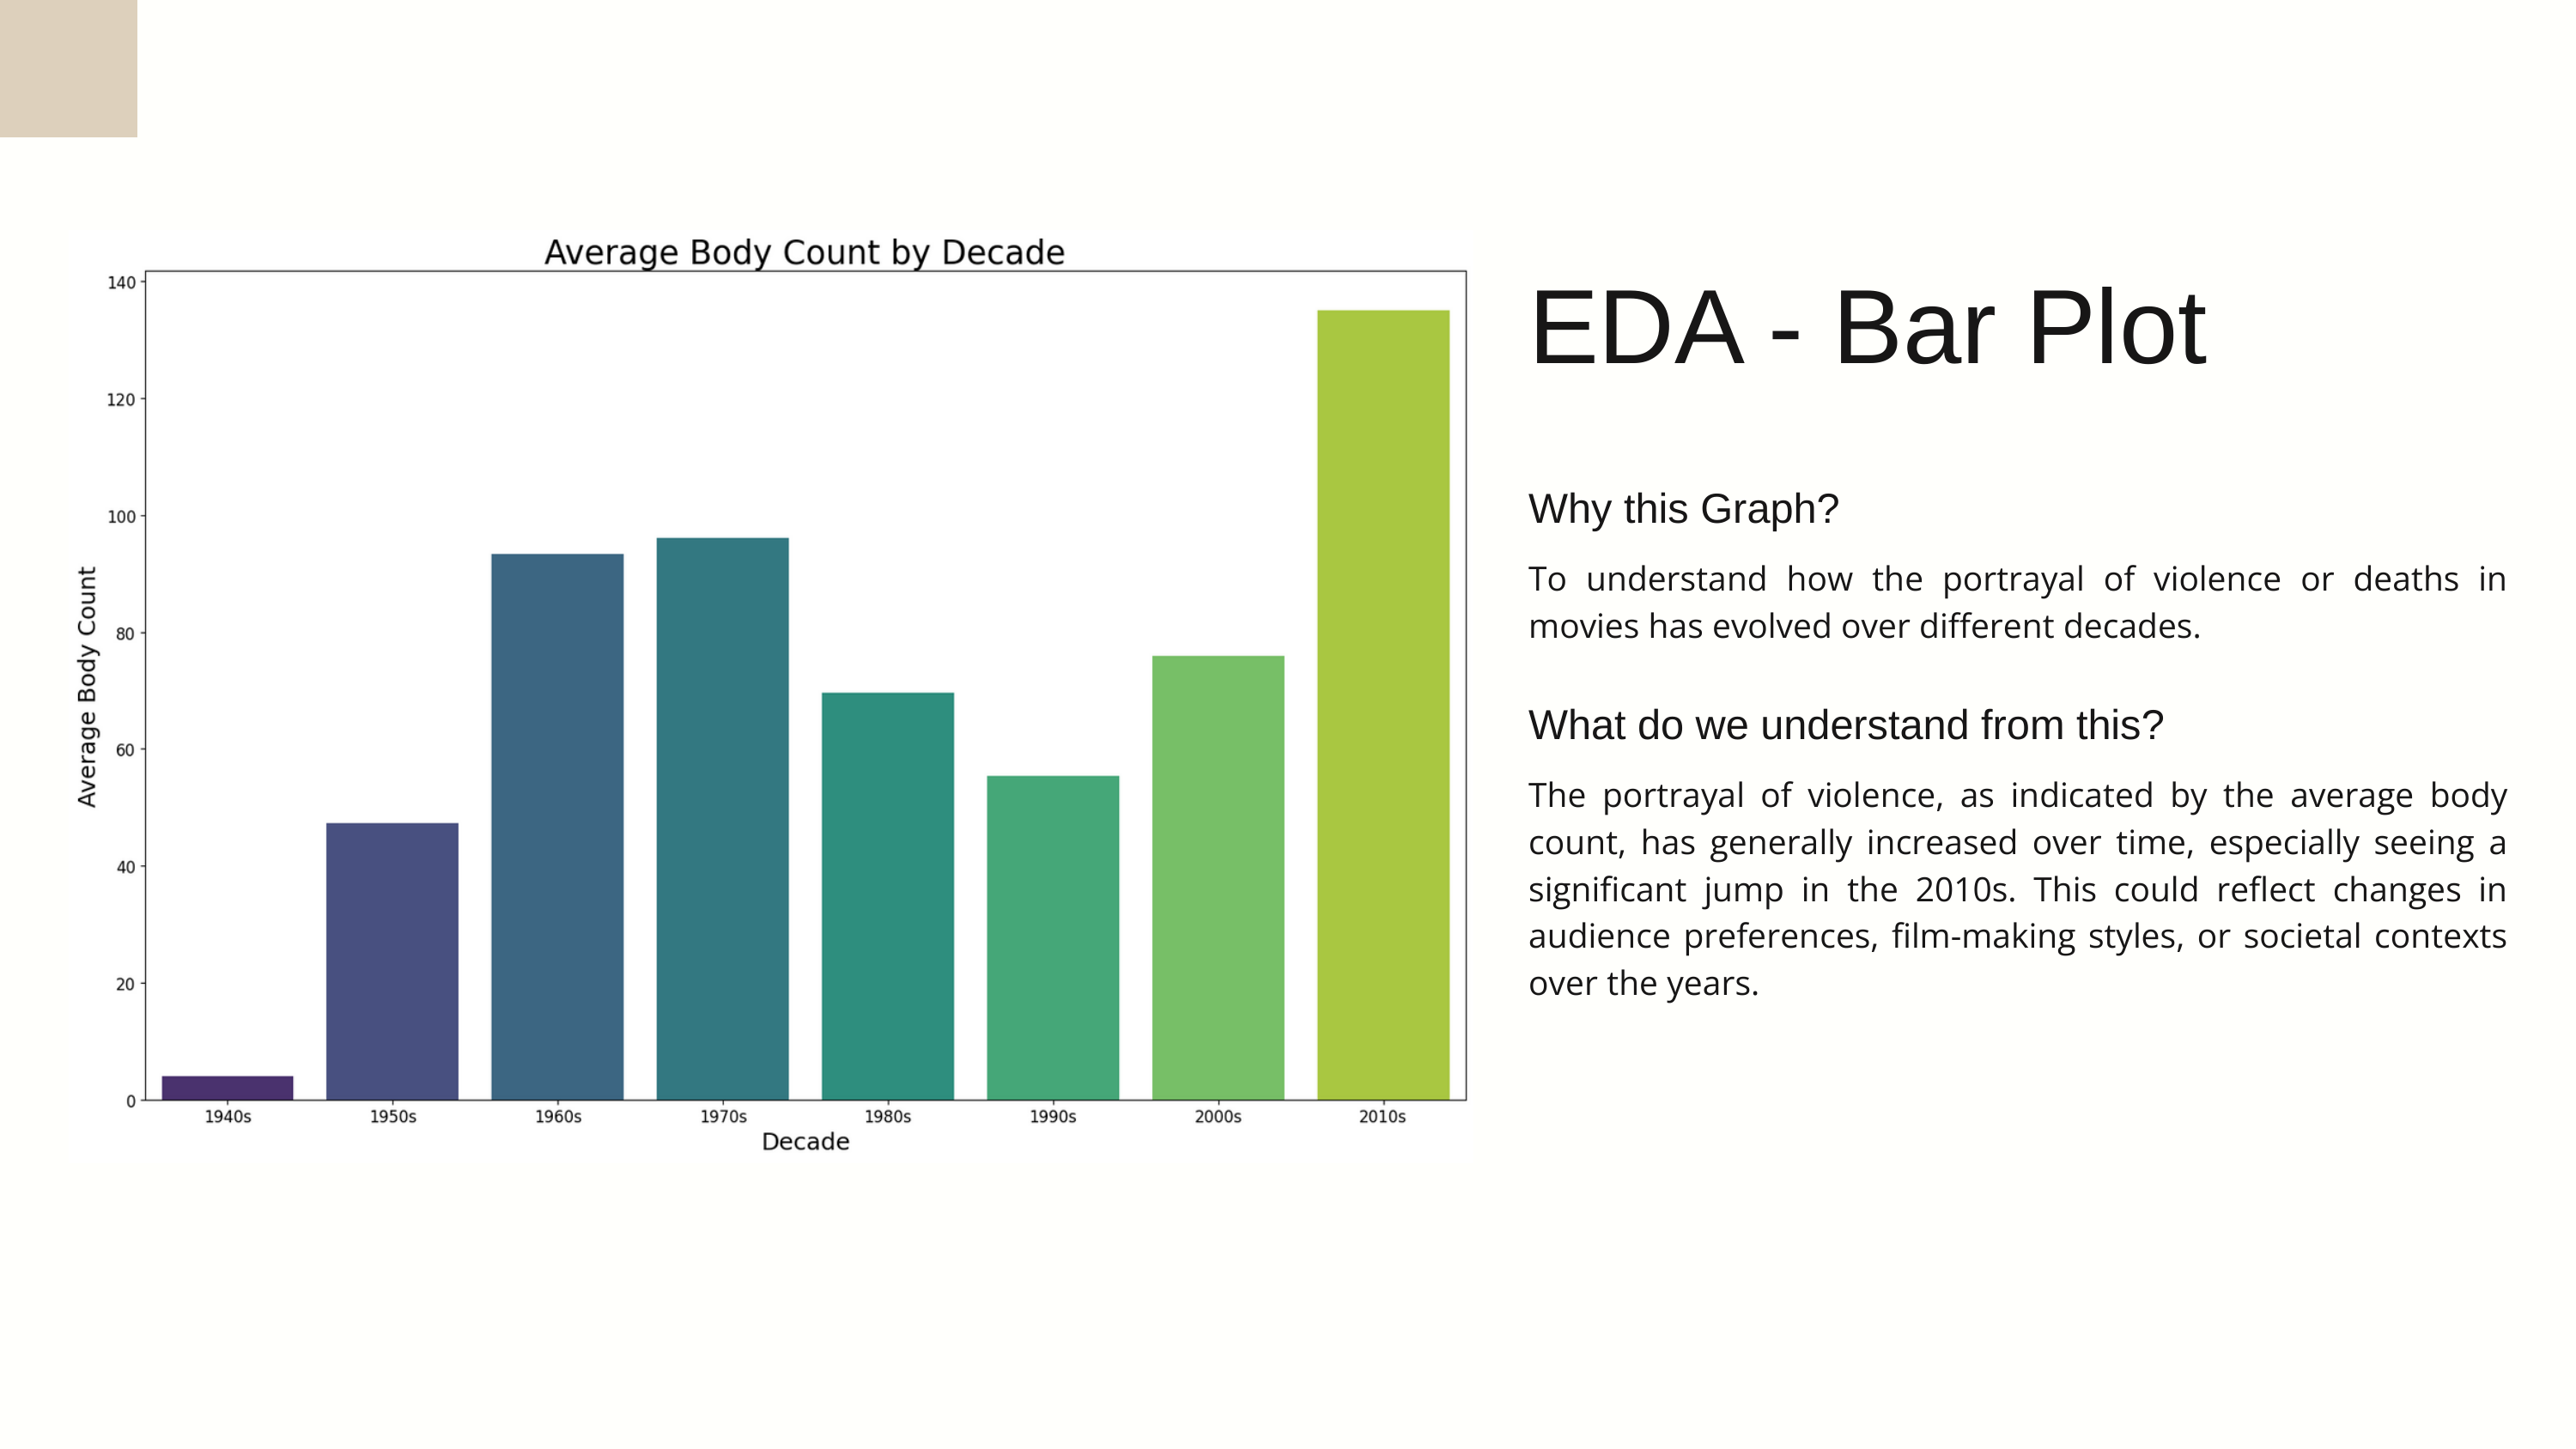

EDA - Bar Plot
Why this Graph?
To understand how the portrayal of violence or deaths in movies has evolved over different decades.
What do we understand from this?
The portrayal of violence, as indicated by the average body count, has generally increased over time, especially seeing a significant jump in the 2010s. This could reflect changes in audience preferences, film-making styles, or societal contexts over the years.